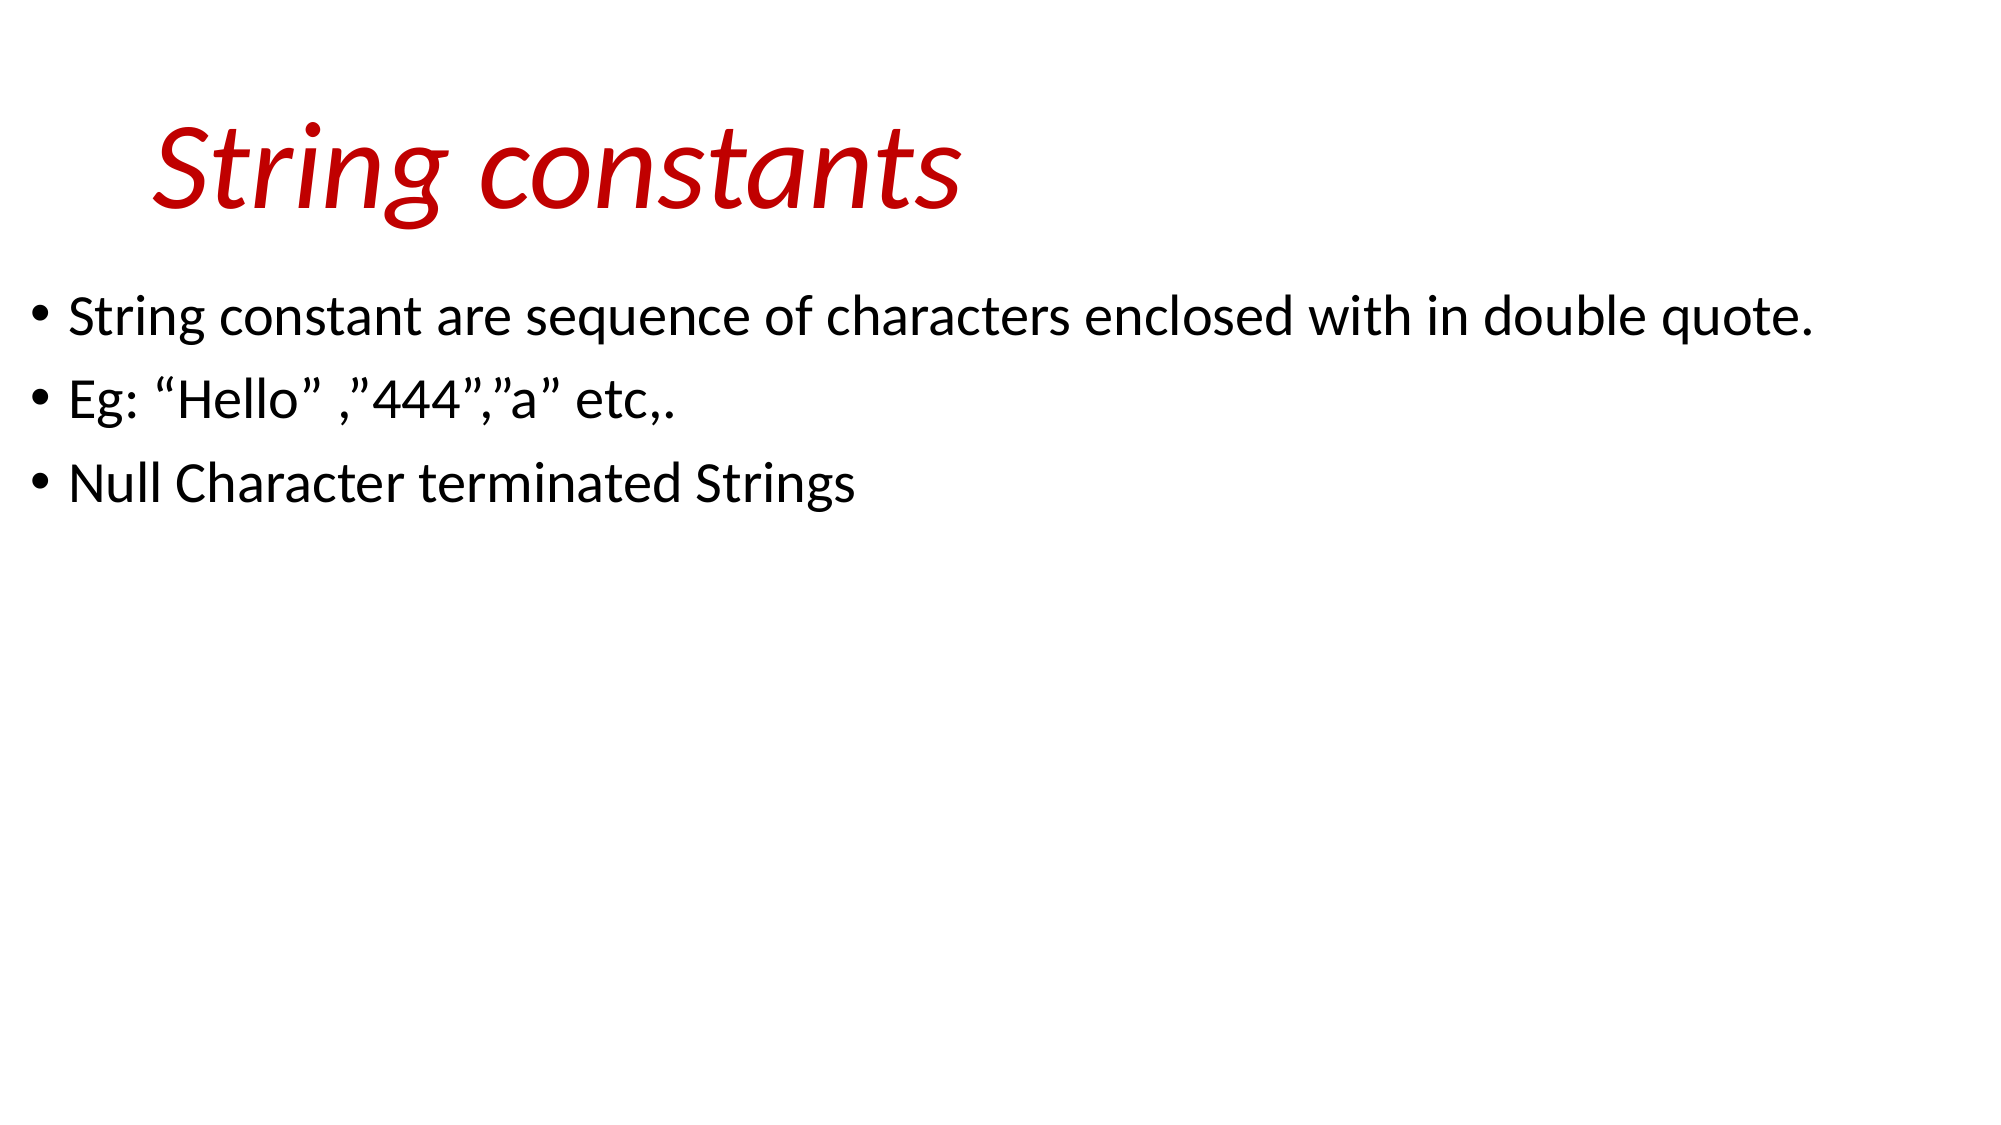

# String constants
String constant are sequence of characters enclosed with in double quote.
Eg: “Hello” ,”444”,”a” etc,.
Null Character terminated Strings